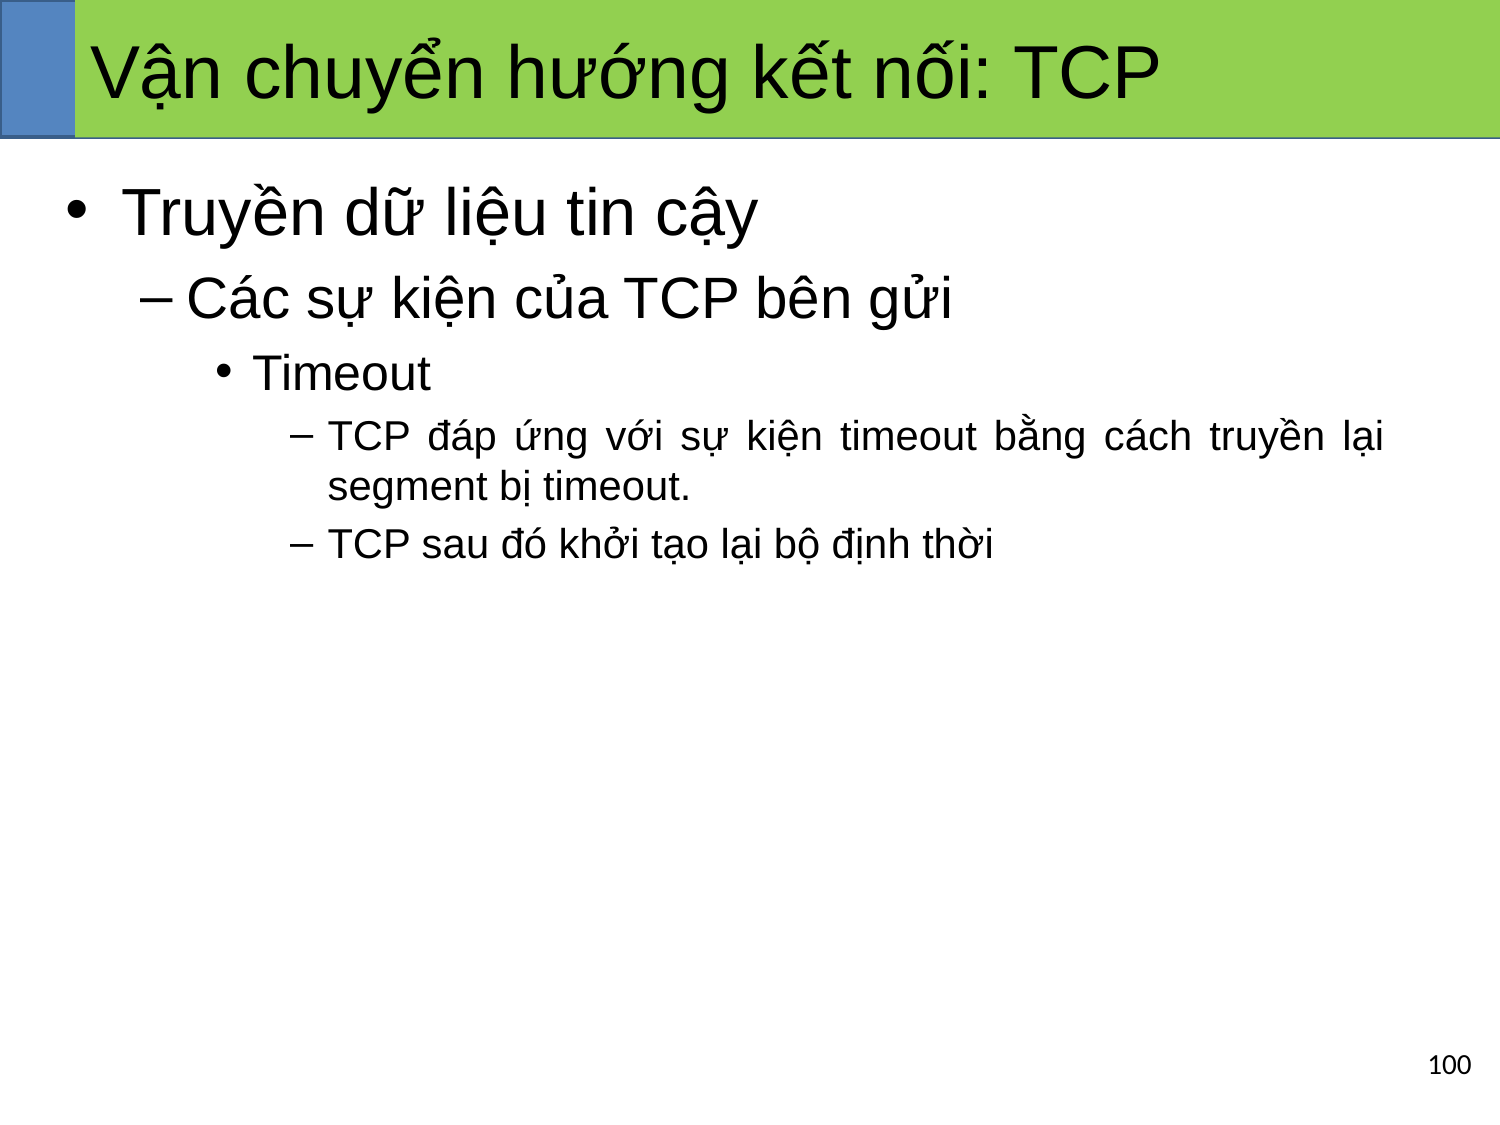

# Vận chuyển hướng kết nối: TCP
Truyền dữ liệu tin cậy
Các sự kiện của TCP bên gửi
Timeout
TCP đáp ứng với sự kiện timeout bằng cách truyền lại segment bị timeout.
TCP sau đó khởi tạo lại bộ định thời
100